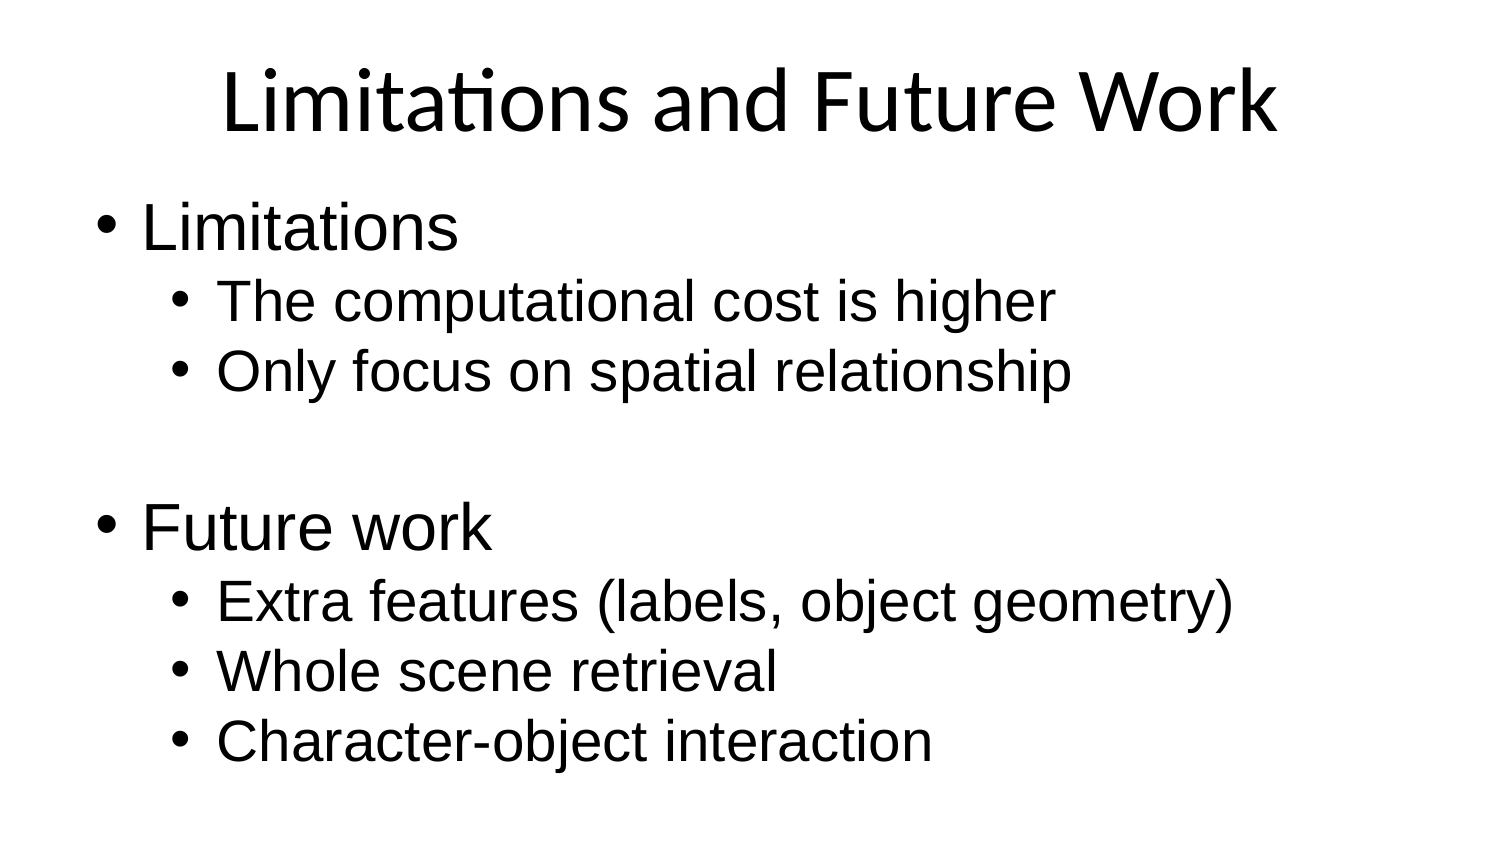

Limitations and Future Work
Limitations
The computational cost is higher
Only focus on spatial relationship

Future work
Extra features (labels, object geometry)
Whole scene retrieval
Character-object interaction